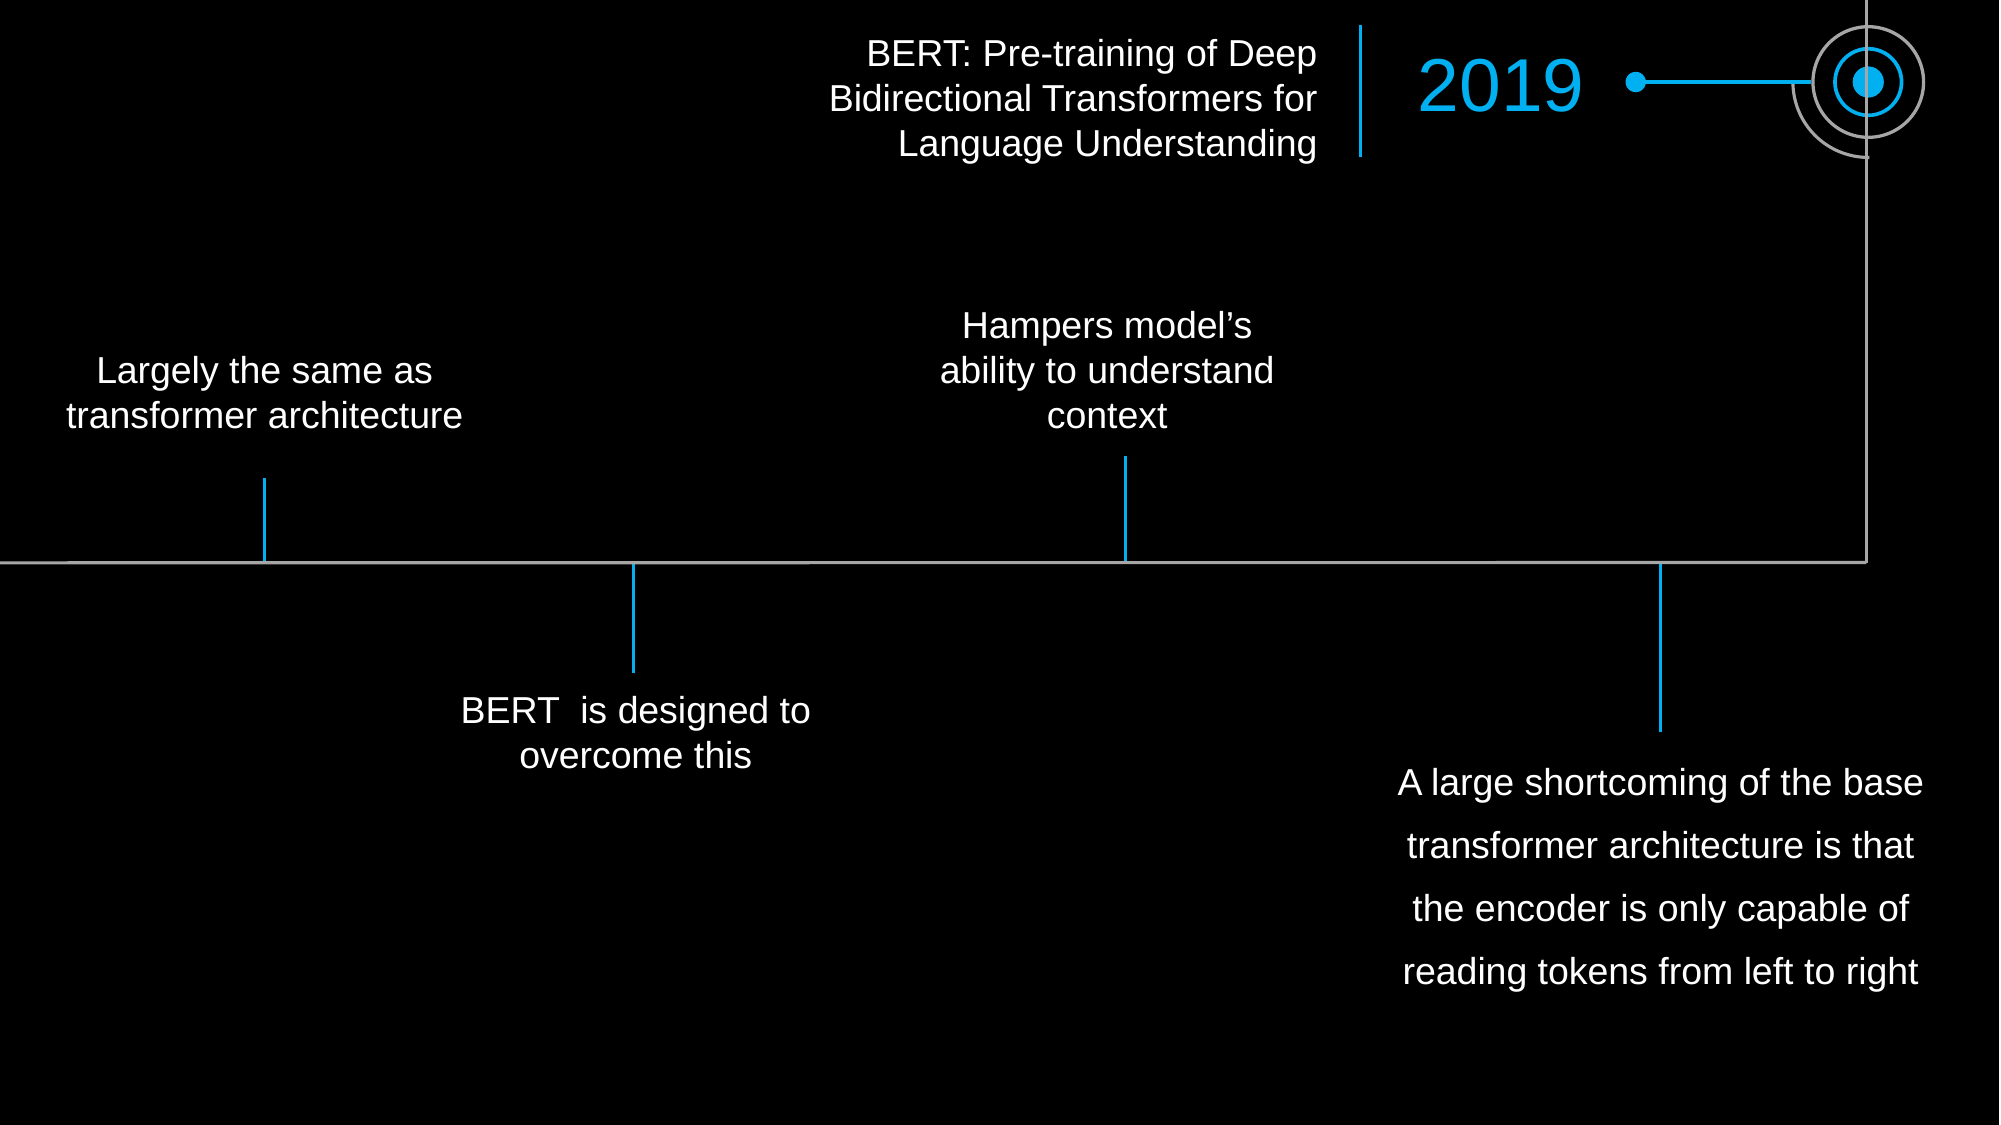

BERT: Pre-training of Deep Bidirectional Transformers for
Language Understanding
2019
Hampers model’s ability to understand context
Largely the same as transformer architecture
BERT  is designed to overcome this
A large shortcoming of the base transformer architecture is that the encoder is only capable of reading tokens from left to right